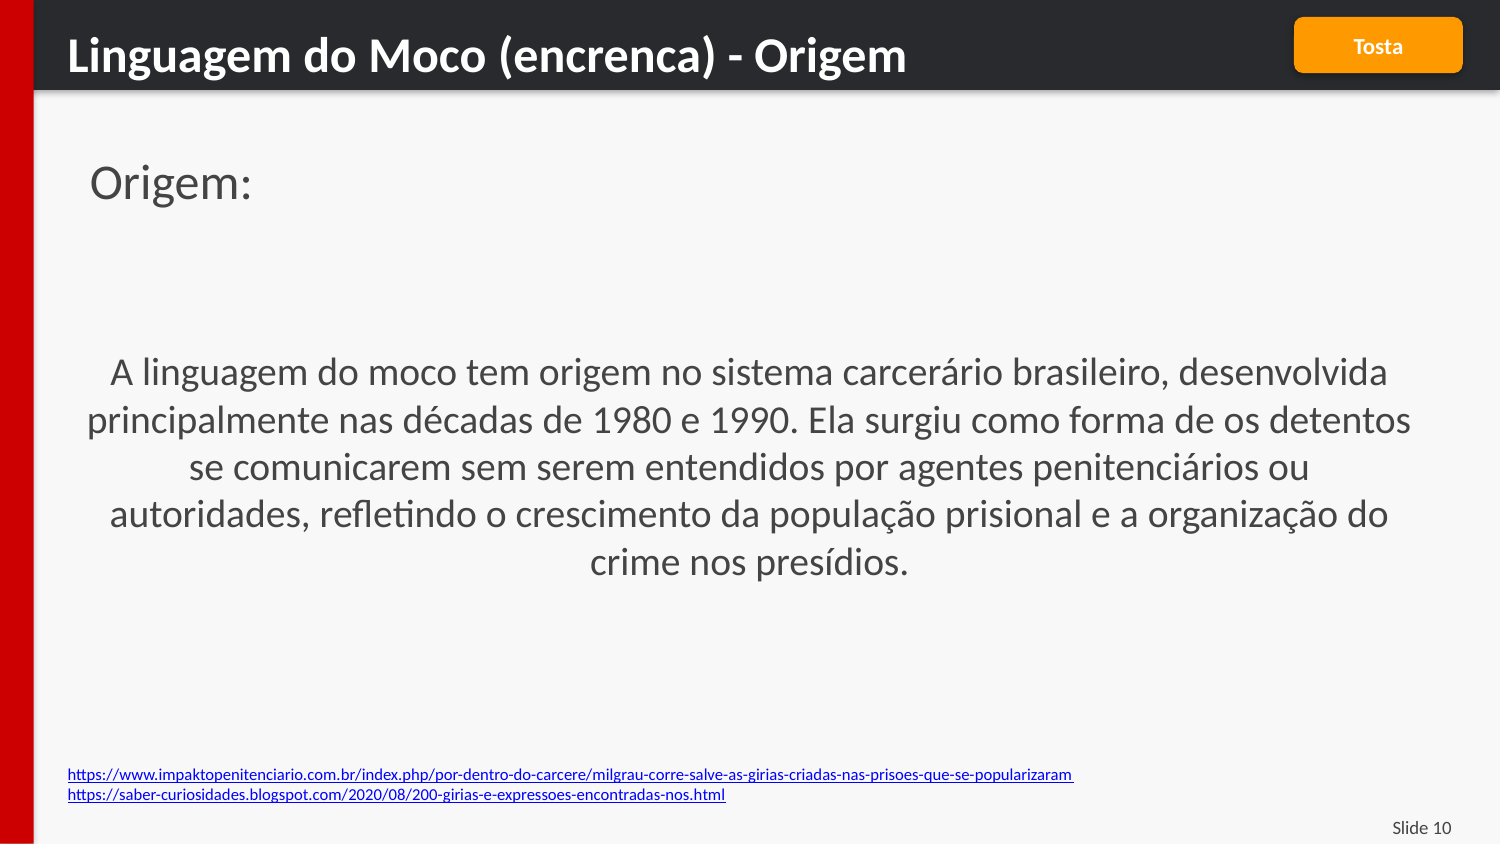

Linguagem do Moco (encrenca) - Origem
Tosta
Origem:
A linguagem do moco tem origem no sistema carcerário brasileiro, desenvolvida principalmente nas décadas de 1980 e 1990. Ela surgiu como forma de os detentos se comunicarem sem serem entendidos por agentes penitenciários ou autoridades, refletindo o crescimento da população prisional e a organização do crime nos presídios.
https://www.impaktopenitenciario.com.br/index.php/por-dentro-do-carcere/milgrau-corre-salve-as-girias-criadas-nas-prisoes-que-se-popularizaram
https://saber-curiosidades.blogspot.com/2020/08/200-girias-e-expressoes-encontradas-nos.html
Slide 10